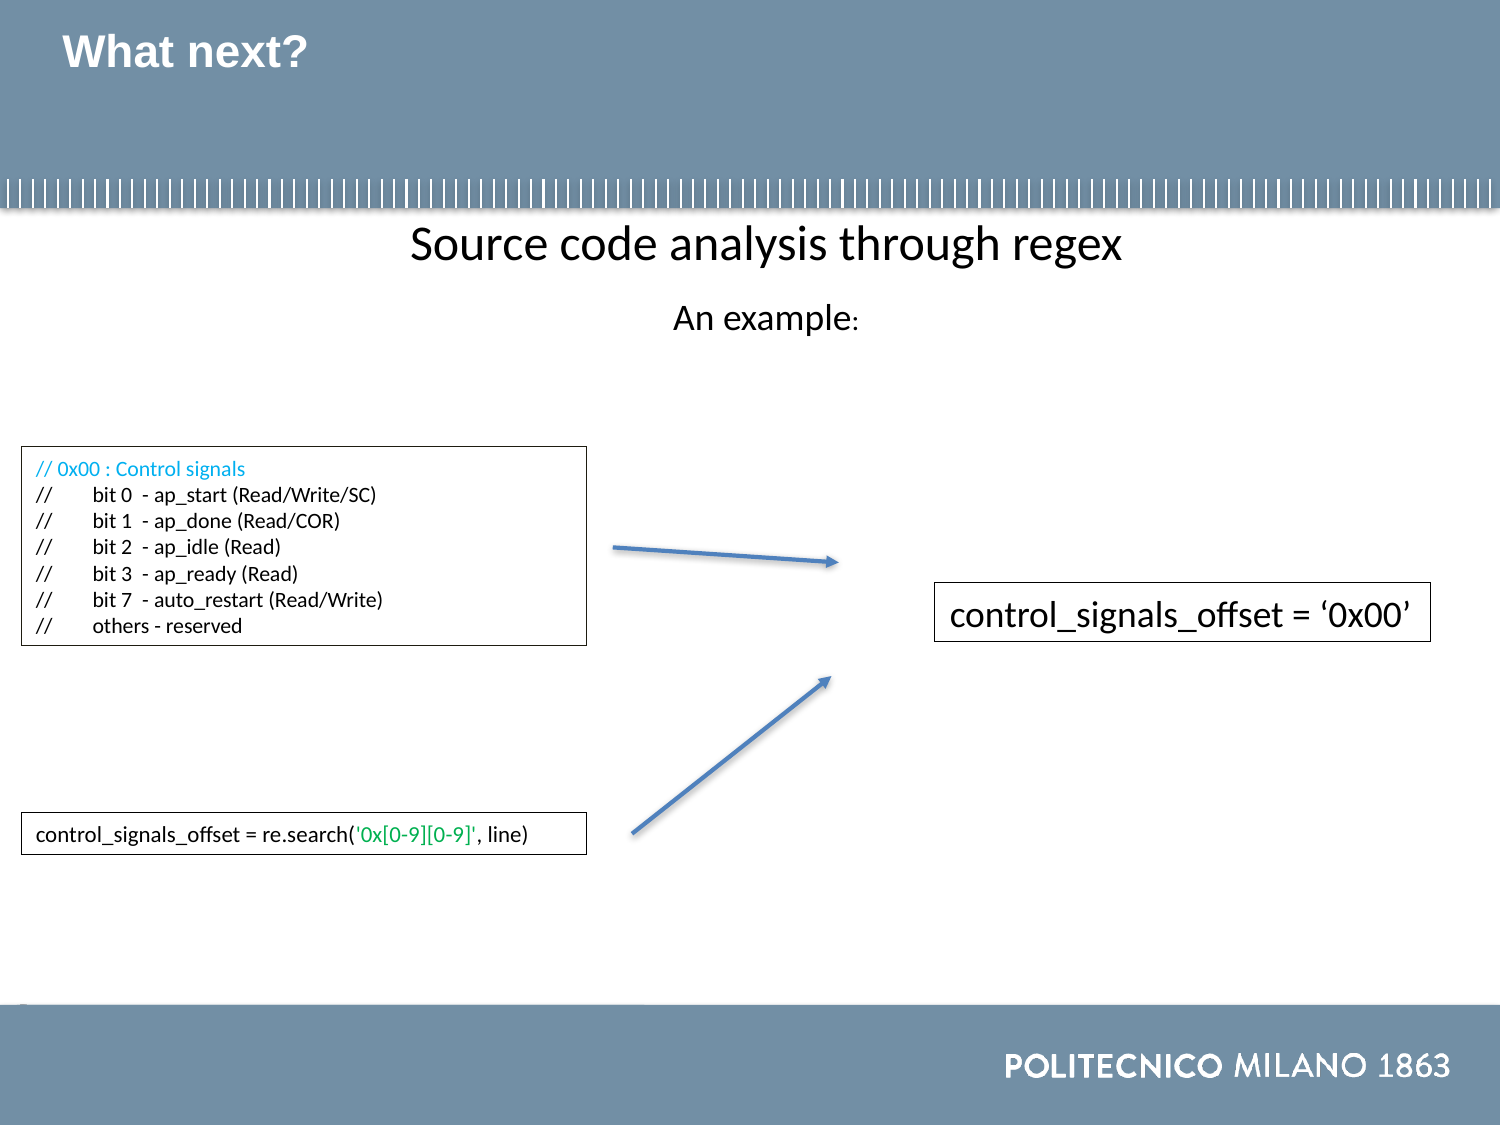

# What next?
Source code analysis through regex

An example:

// 0x00 : Control signals
//        bit 0  - ap_start (Read/Write/SC)
//        bit 1  - ap_done (Read/COR)
//        bit 2  - ap_idle (Read)
//        bit 3  - ap_ready (Read)
//        bit 7  - auto_restart (Read/Write)
//        others - reserved
control_signals_offset = ‘0x00’
control_signals_offset = re.search('0x[0-9][0-9]', line)